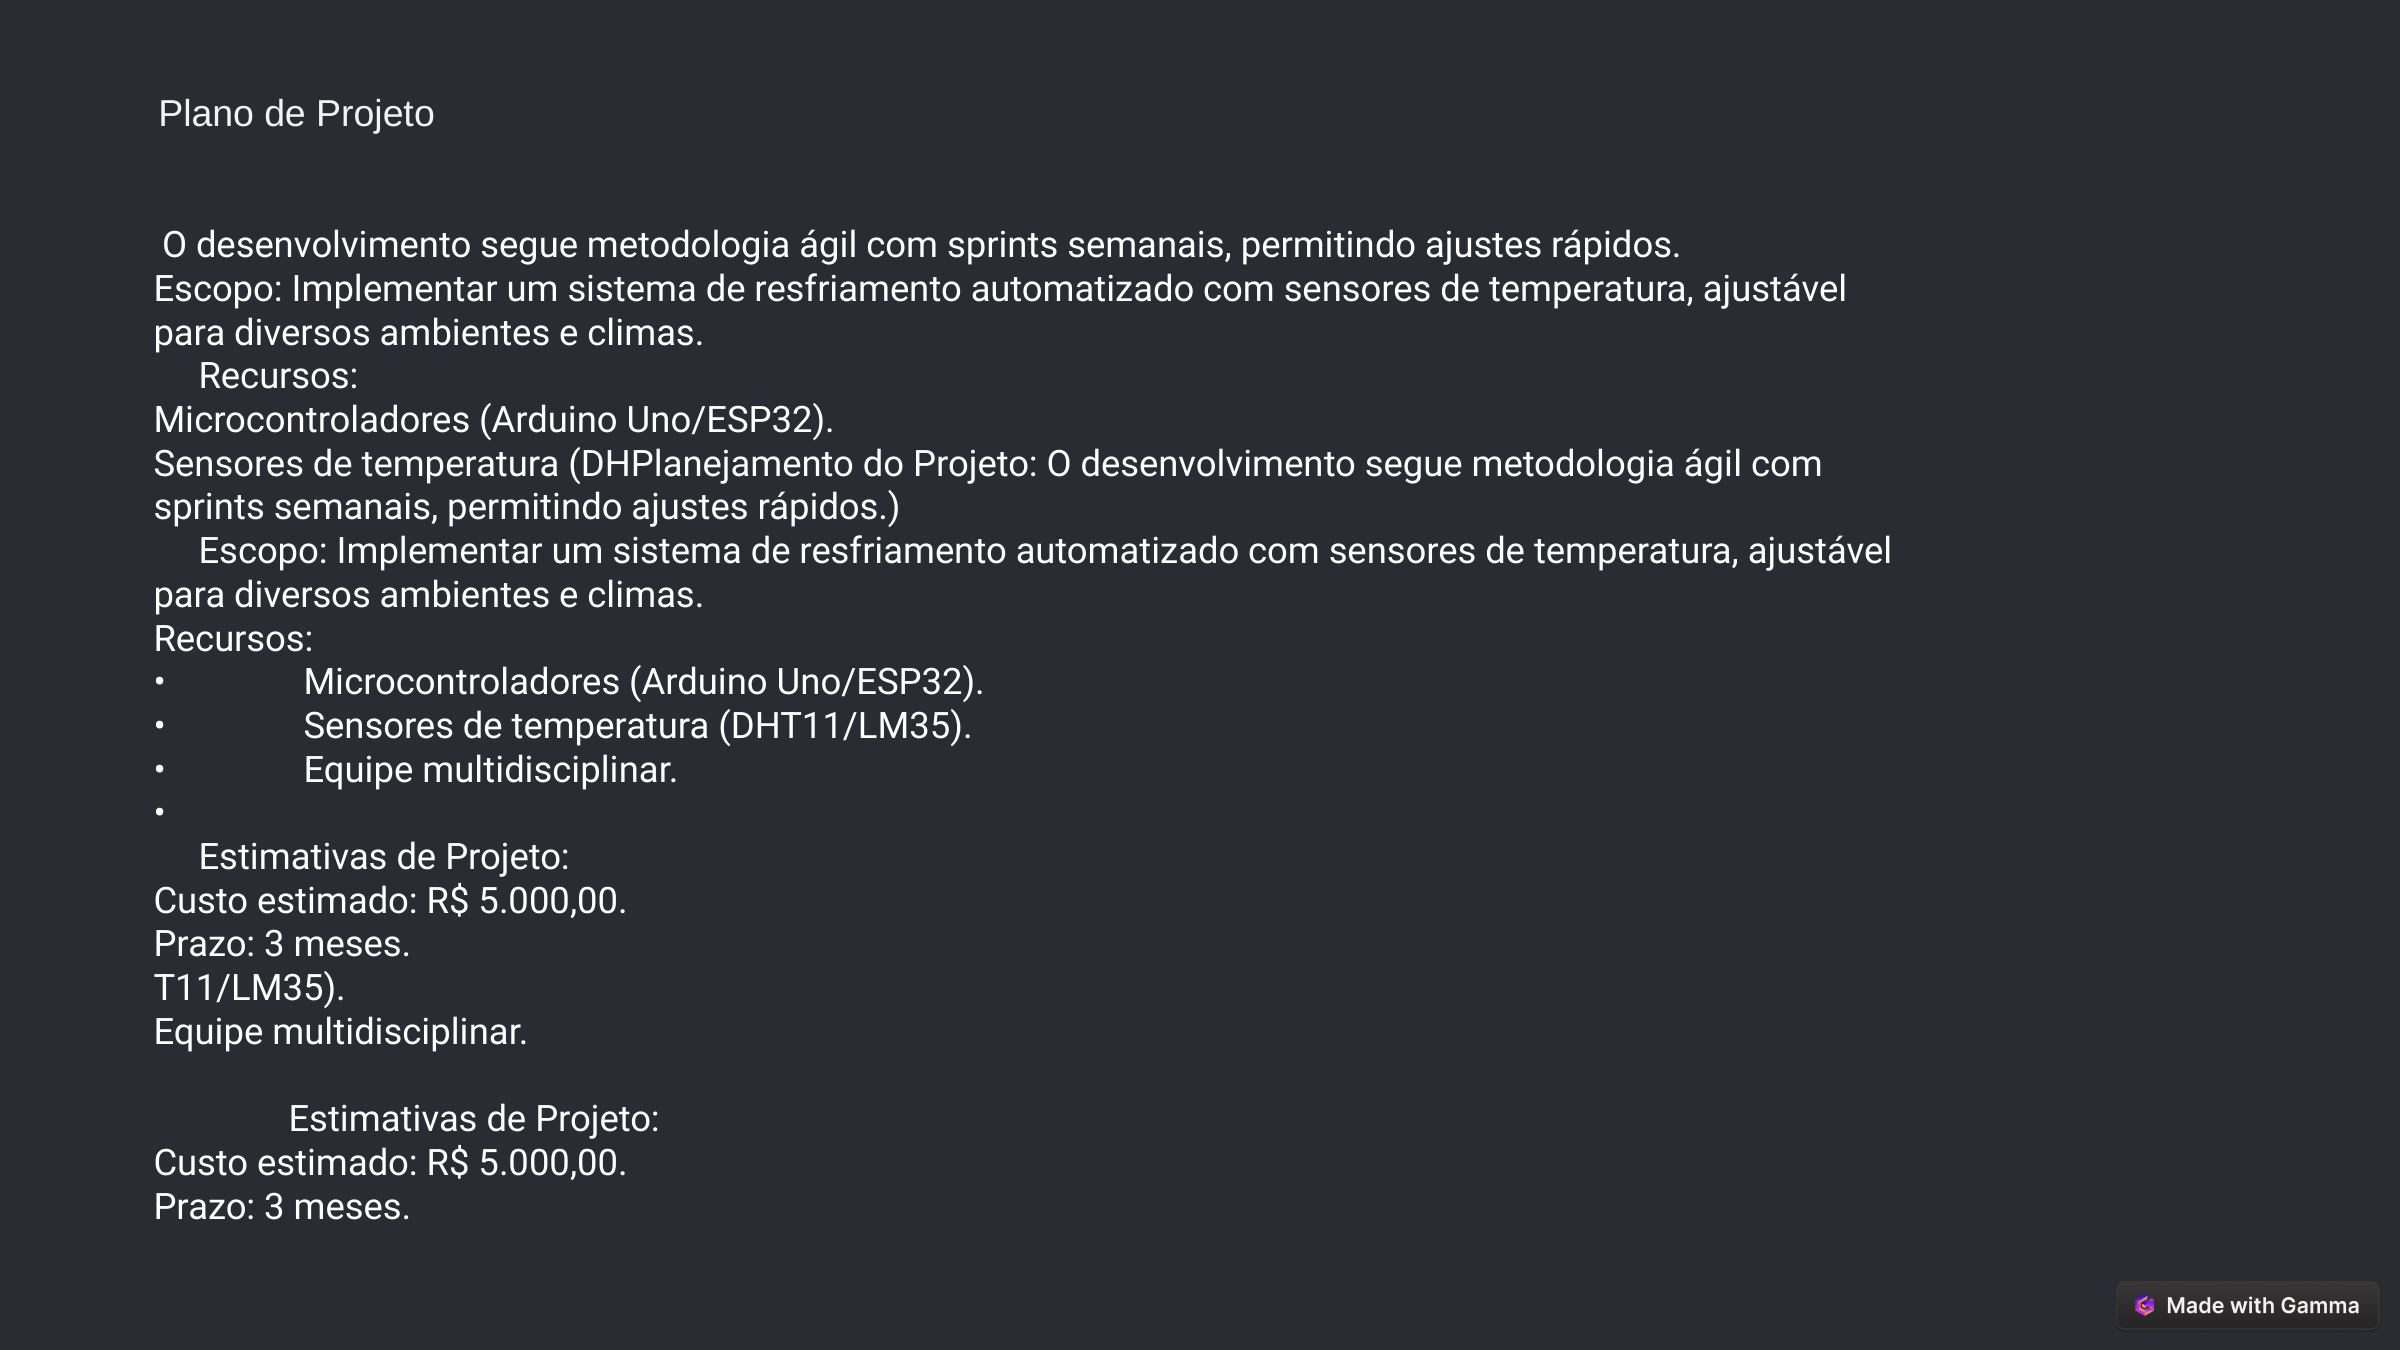

Plano de Projeto
 O desenvolvimento segue metodologia ágil com sprints semanais, permitindo ajustes rápidos.
Escopo: Implementar um sistema de resfriamento automatizado com sensores de temperatura, ajustável para diversos ambientes e climas.
     Recursos:
Microcontroladores (Arduino Uno/ESP32).
Sensores de temperatura (DHPlanejamento do Projeto: O desenvolvimento segue metodologia ágil com sprints semanais, permitindo ajustes rápidos.)
     Escopo: Implementar um sistema de resfriamento automatizado com sensores de temperatura, ajustável para diversos ambientes e climas.
Recursos:
•	Microcontroladores (Arduino Uno/ESP32).
•	Sensores de temperatura (DHT11/LM35).
•	Equipe multidisciplinar.
•
     Estimativas de Projeto:
Custo estimado: R$ 5.000,00.
Prazo: 3 meses.
T11/LM35).
Equipe multidisciplinar.

               Estimativas de Projeto:
Custo estimado: R$ 5.000,00.
Prazo: 3 meses.